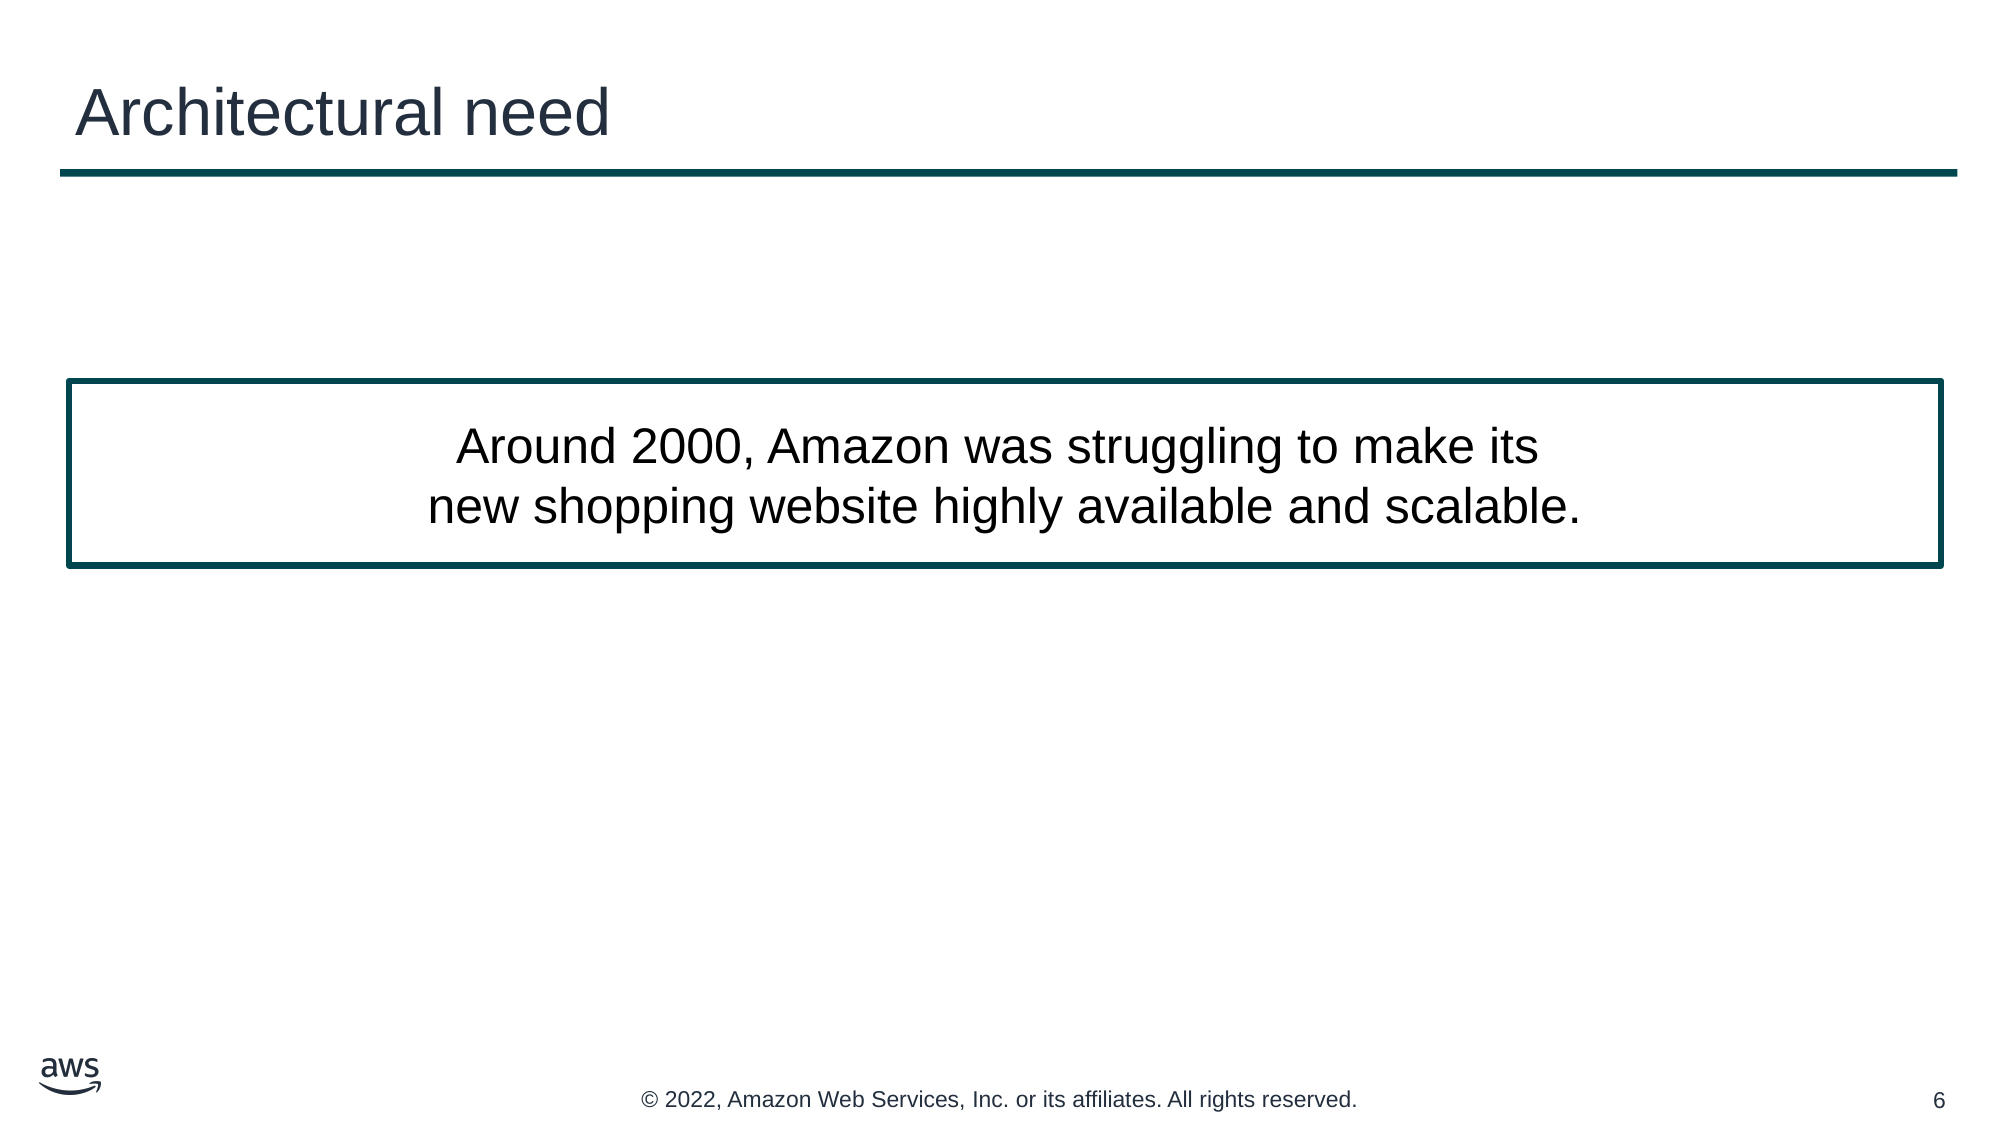

# Architectural need
Around 2000, Amazon was struggling to make its
new shopping website highly available and scalable.
6